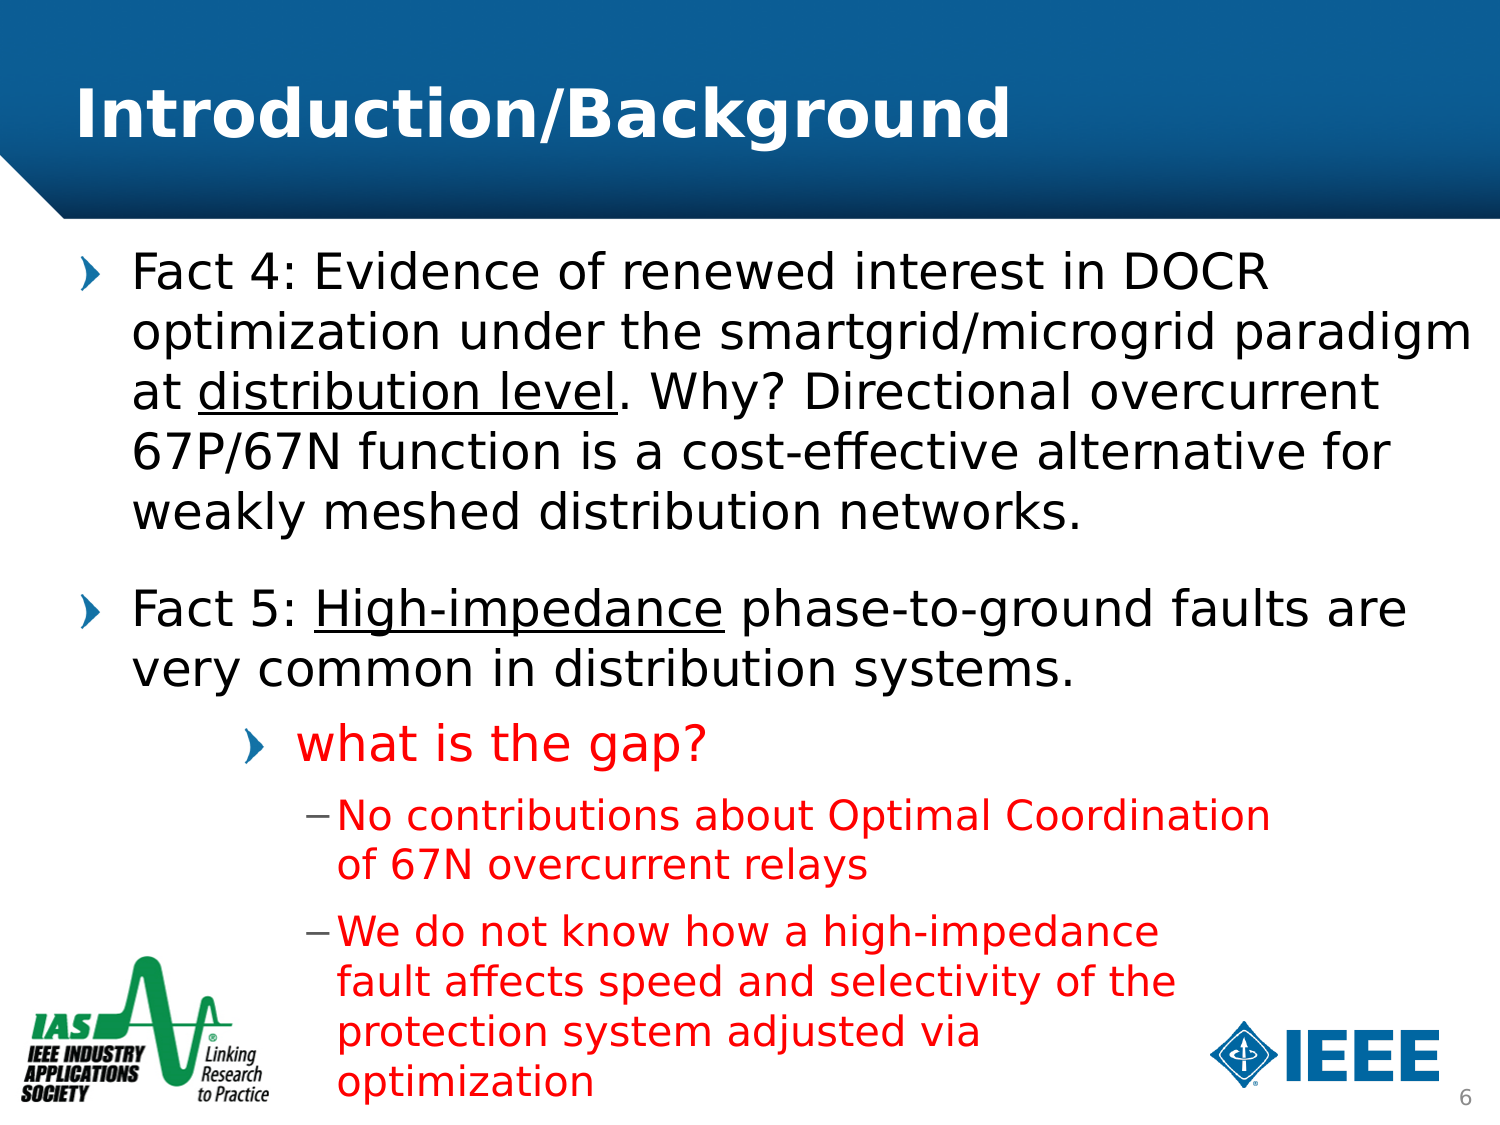

# Introduction/Background
Fact 4: Evidence of renewed interest in DOCR optimization under the smartgrid/microgrid paradigm at distribution level. Why? Directional overcurrent 67P/67N function is a cost-effective alternative for weakly meshed distribution networks.
Fact 5: High-impedance phase-to-ground faults are very common in distribution systems.

what is the gap?
No contributions about Optimal Coordination of 67N overcurrent relays
We do not know how a high-impedance
fault affects speed and selectivity of the protection system adjusted via
optimization

6